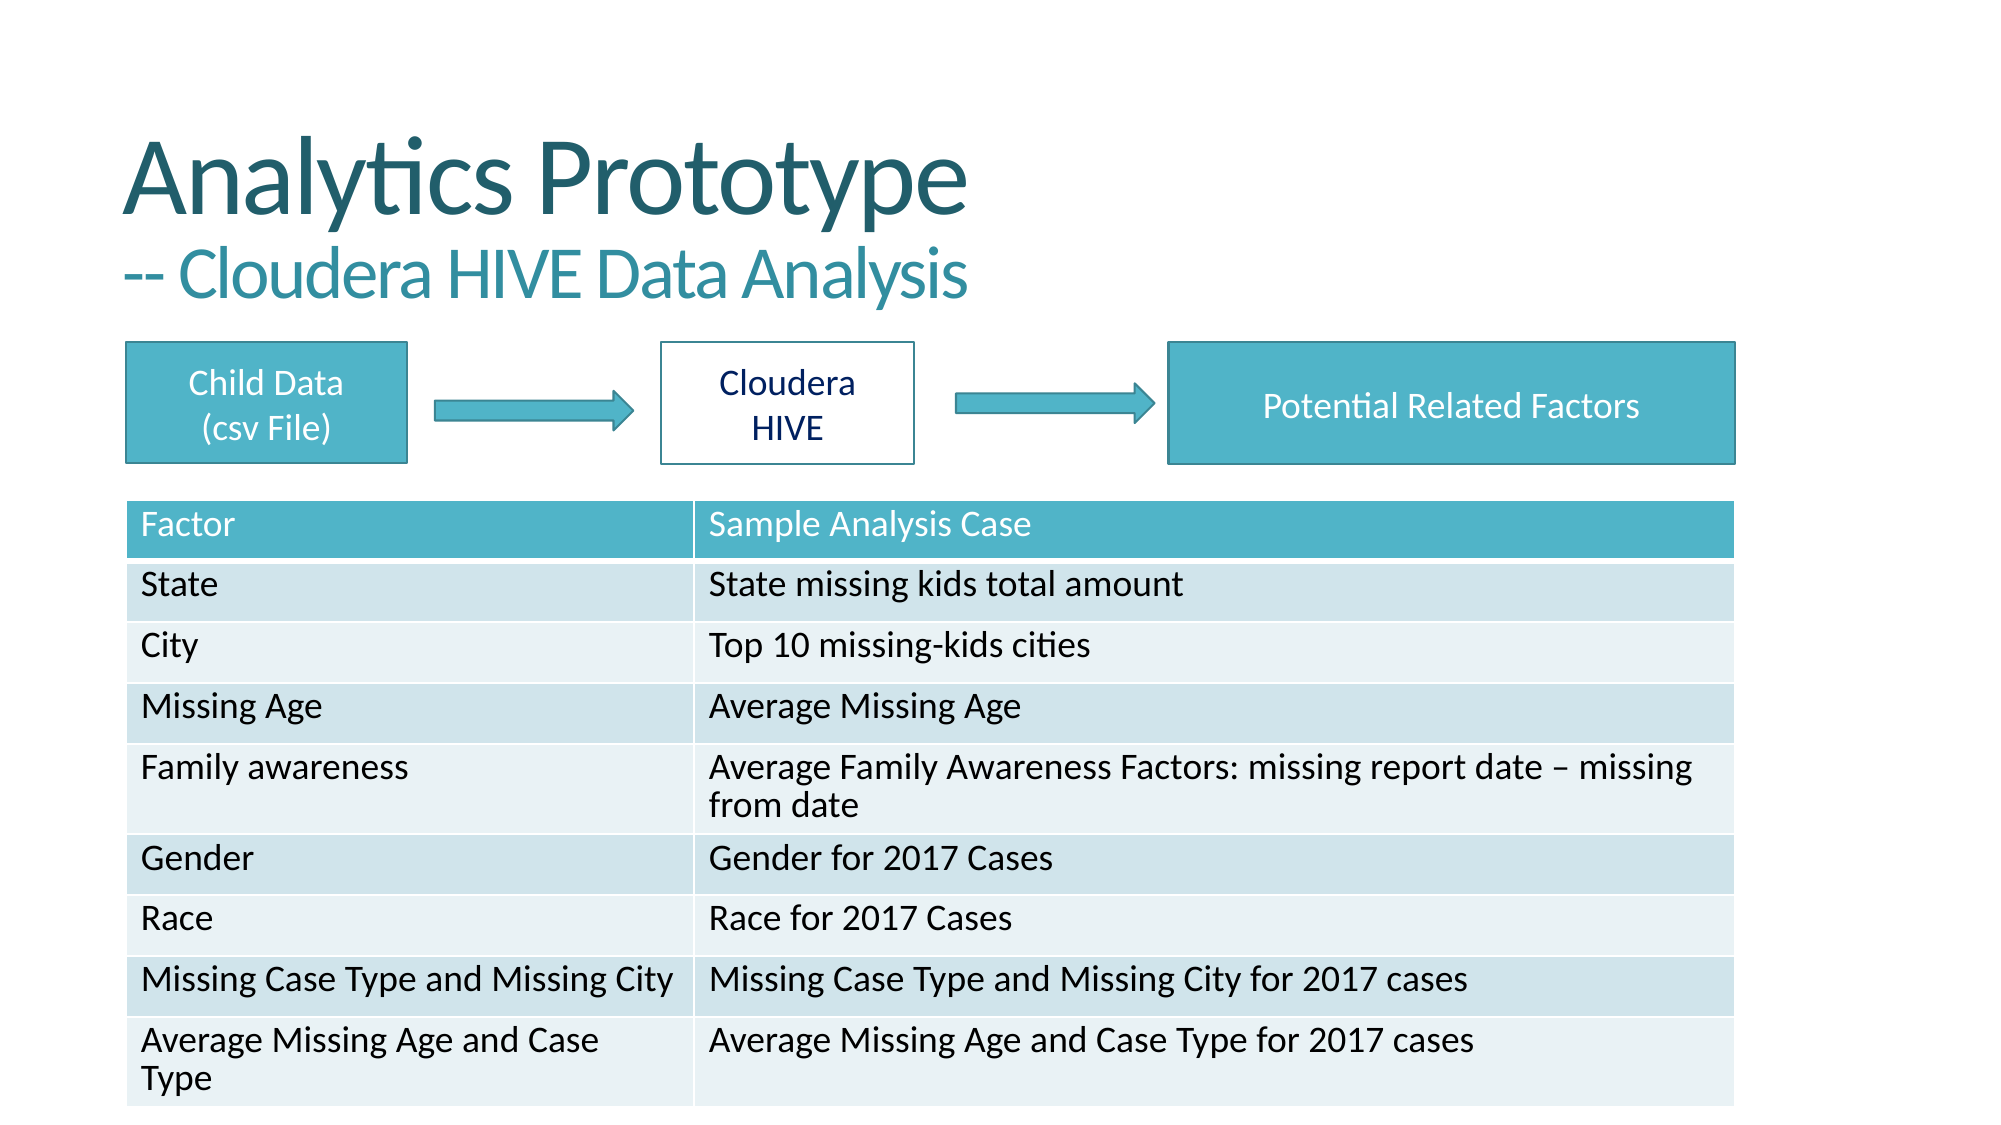

# Analytics Prototype -- Cloudera HIVE Data Analysis
Child Data
(csv File)
Cloudera
HIVE
Potential Related Factors

| Factor | Sample Analysis Case |
| --- | --- |
| State | State missing kids total amount |
| City | Top 10 missing-kids cities |
| Missing Age | Average Missing Age |
| Family awareness | Average Family Awareness Factors: missing report date – missing from date |
| Gender | Gender for 2017 Cases |
| Race | Race for 2017 Cases |
| Missing Case Type and Missing City | Missing Case Type and Missing City for 2017 cases |
| Average Missing Age and Case Type | Average Missing Age and Case Type for 2017 cases |